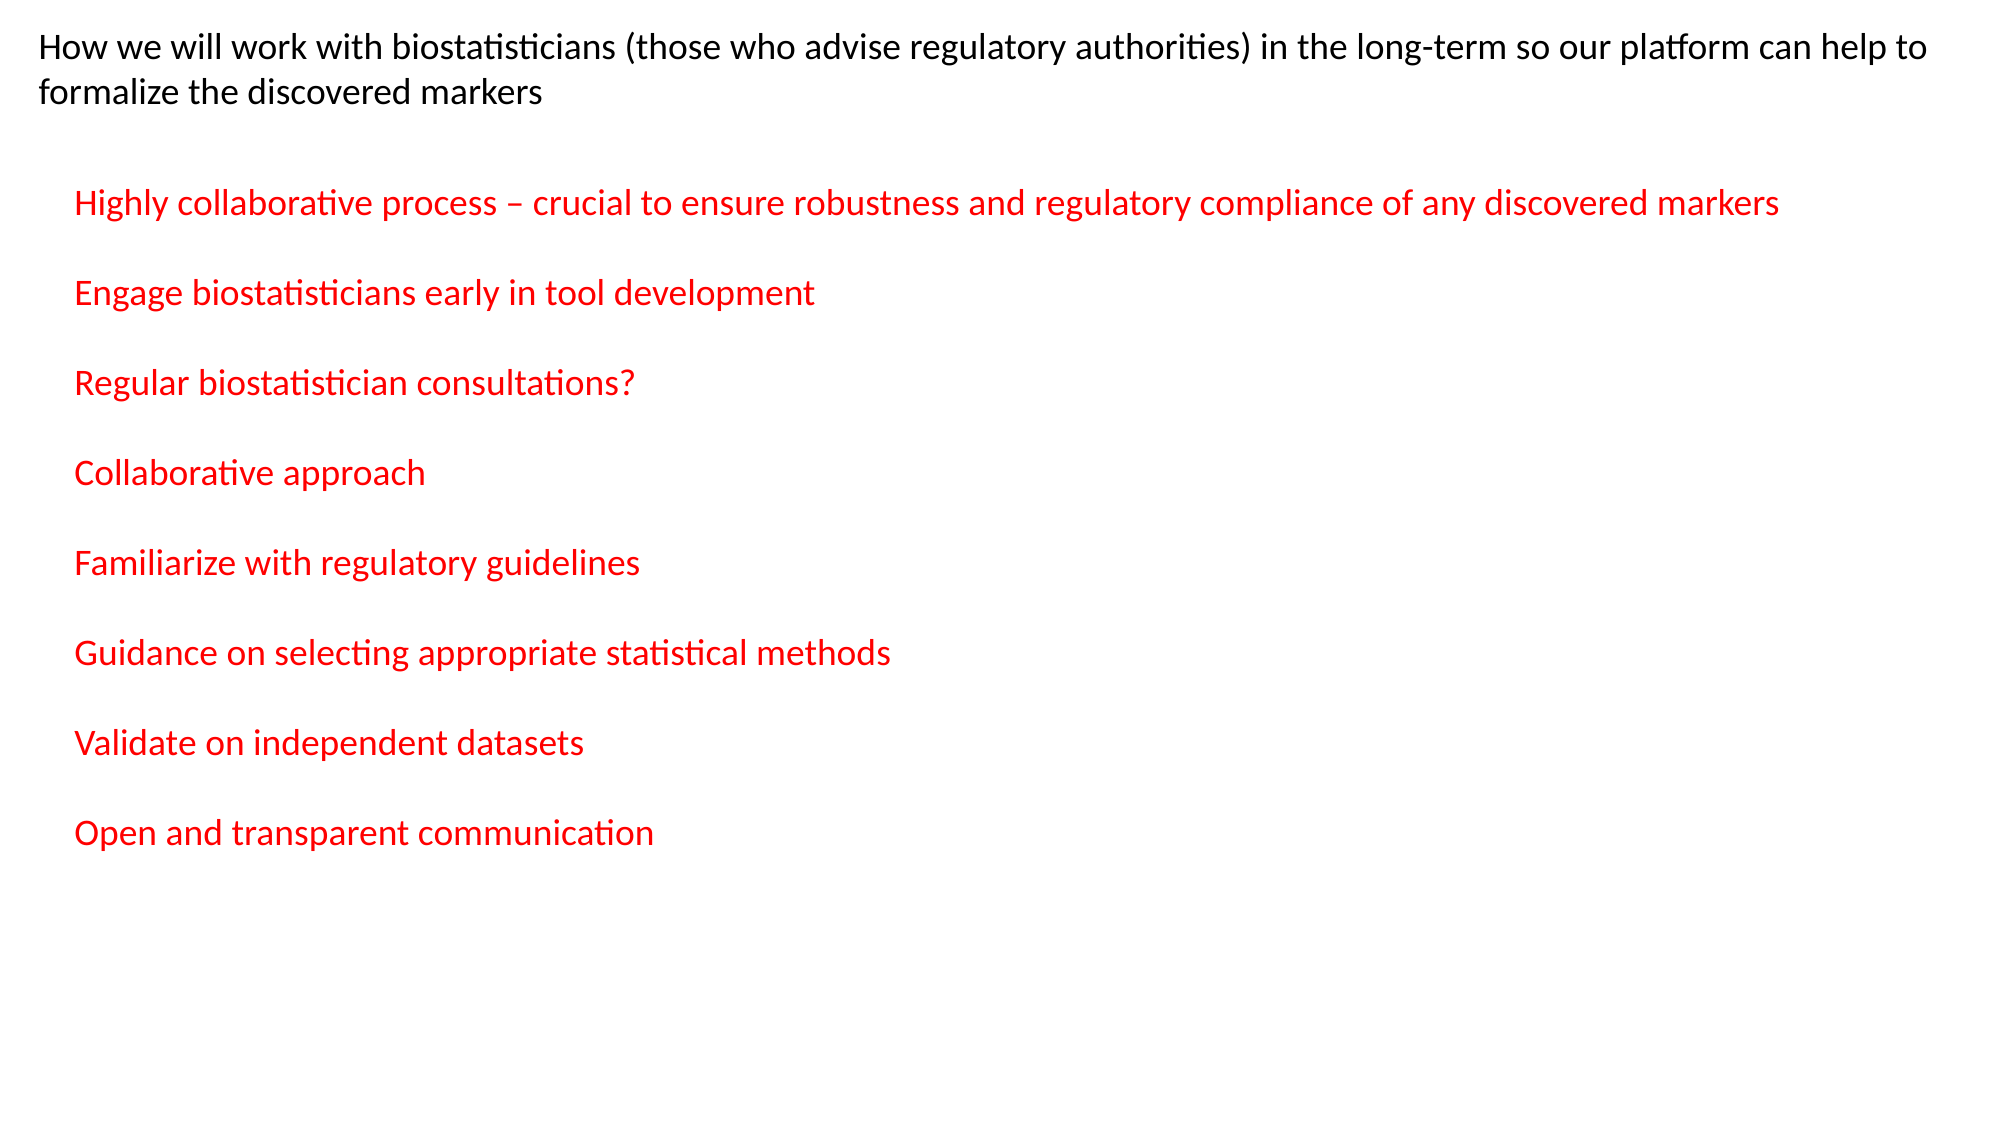

How we will work with biostatisticians (those who advise regulatory authorities) in the long-term so our platform can help to formalize the discovered markers
Highly collaborative process – crucial to ensure robustness and regulatory compliance of any discovered markers

Engage biostatisticians early in tool development

Regular biostatistician consultations?

Collaborative approach

Familiarize with regulatory guidelines

Guidance on selecting appropriate statistical methods

Validate on independent datasets

Open and transparent communication